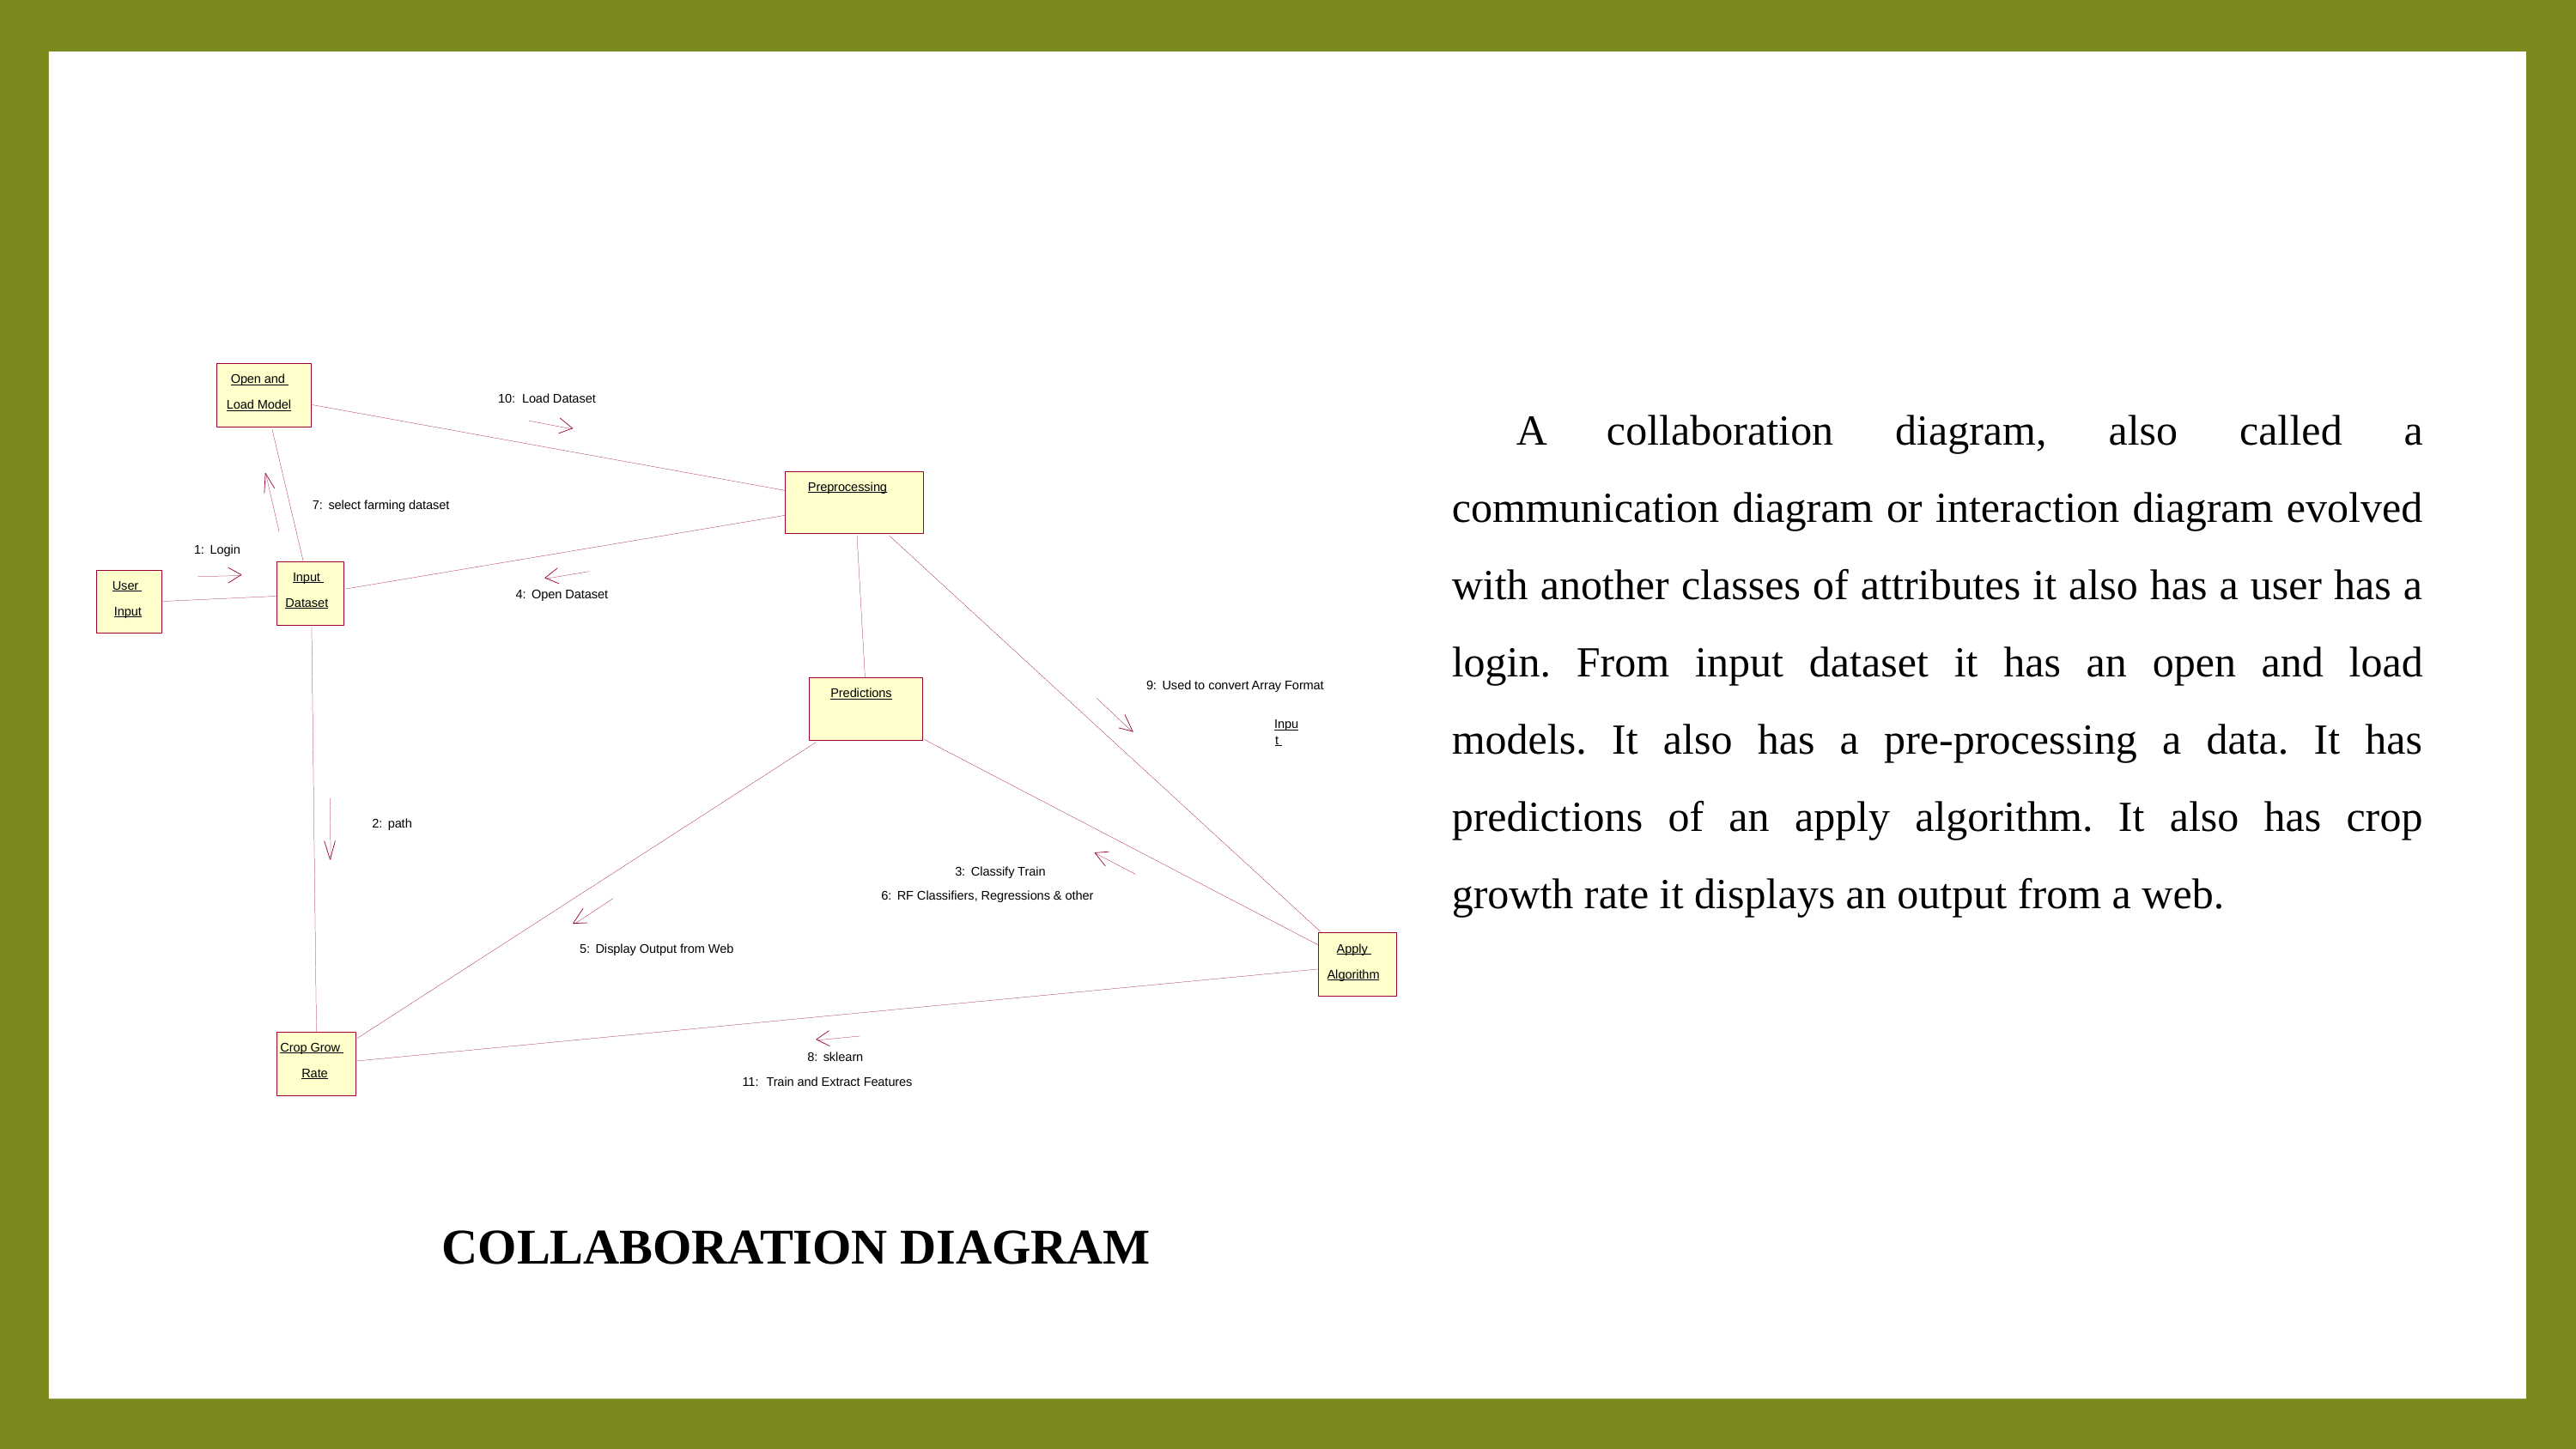

Open and

10:
 Load Dataset
Load Model

Preprocessing

7:
 select farming dataset

1:
 Login

Input

User

4:
 Open Dataset
Dataset

Input

9:
 Used to convert Array Format

Predictions

2:
 path

3:
 Classify Train

6:
 RF Classifiers, Regressions & other

Apply
5:
 Display Output from Web
Algorithm

Crop Grow

8:
 sklearn
Rate
11:
 Train and Extract Features
A collaboration diagram, also called a communication diagram or interaction diagram evolved with another classes of attributes it also has a user has a login. From input dataset it has an open and load models. It also has a pre-processing a data. It has predictions of an apply algorithm. It also has crop growth rate it displays an output from a web.
Input
COLLABORATION DIAGRAM